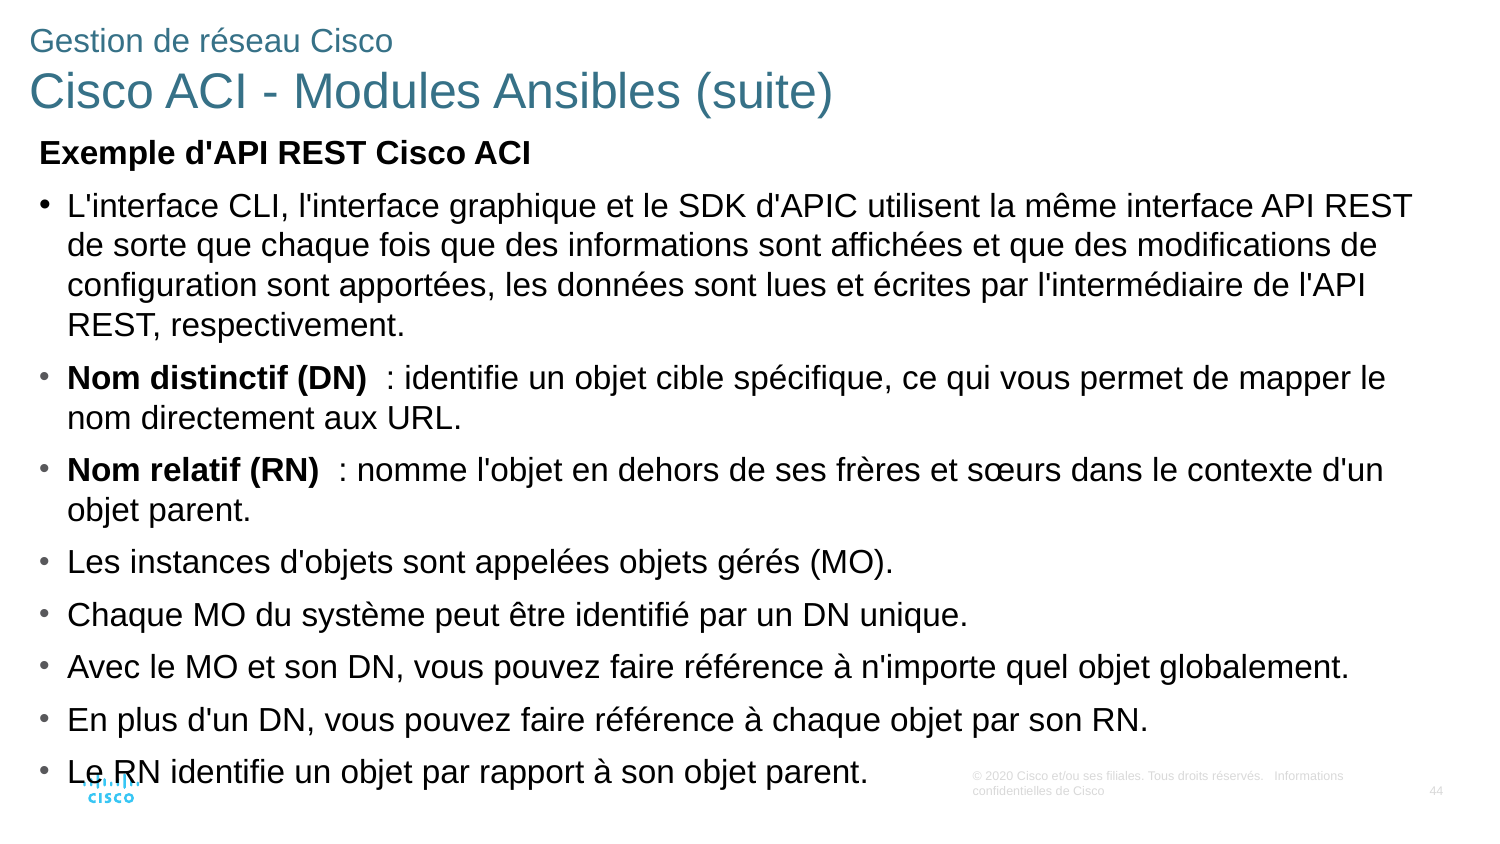

# Gestion de réseau Cisco Cisco ACI - Modules Ansibles (suite)
Exemple d'API REST Cisco ACI
L'interface CLI, l'interface graphique et le SDK d'APIC utilisent la même interface API REST de sorte que chaque fois que des informations sont affichées et que des modifications de configuration sont apportées, les données sont lues et écrites par l'intermédiaire de l'API REST, respectivement.
Nom distinctif (DN)  : identifie un objet cible spécifique, ce qui vous permet de mapper le nom directement aux URL.
Nom relatif (RN)  : nomme l'objet en dehors de ses frères et sœurs dans le contexte d'un objet parent.
Les instances d'objets sont appelées objets gérés (MO).
Chaque MO du système peut être identifié par un DN unique.
Avec le MO et son DN, vous pouvez faire référence à n'importe quel objet globalement.
En plus d'un DN, vous pouvez faire référence à chaque objet par son RN.
Le RN identifie un objet par rapport à son objet parent.